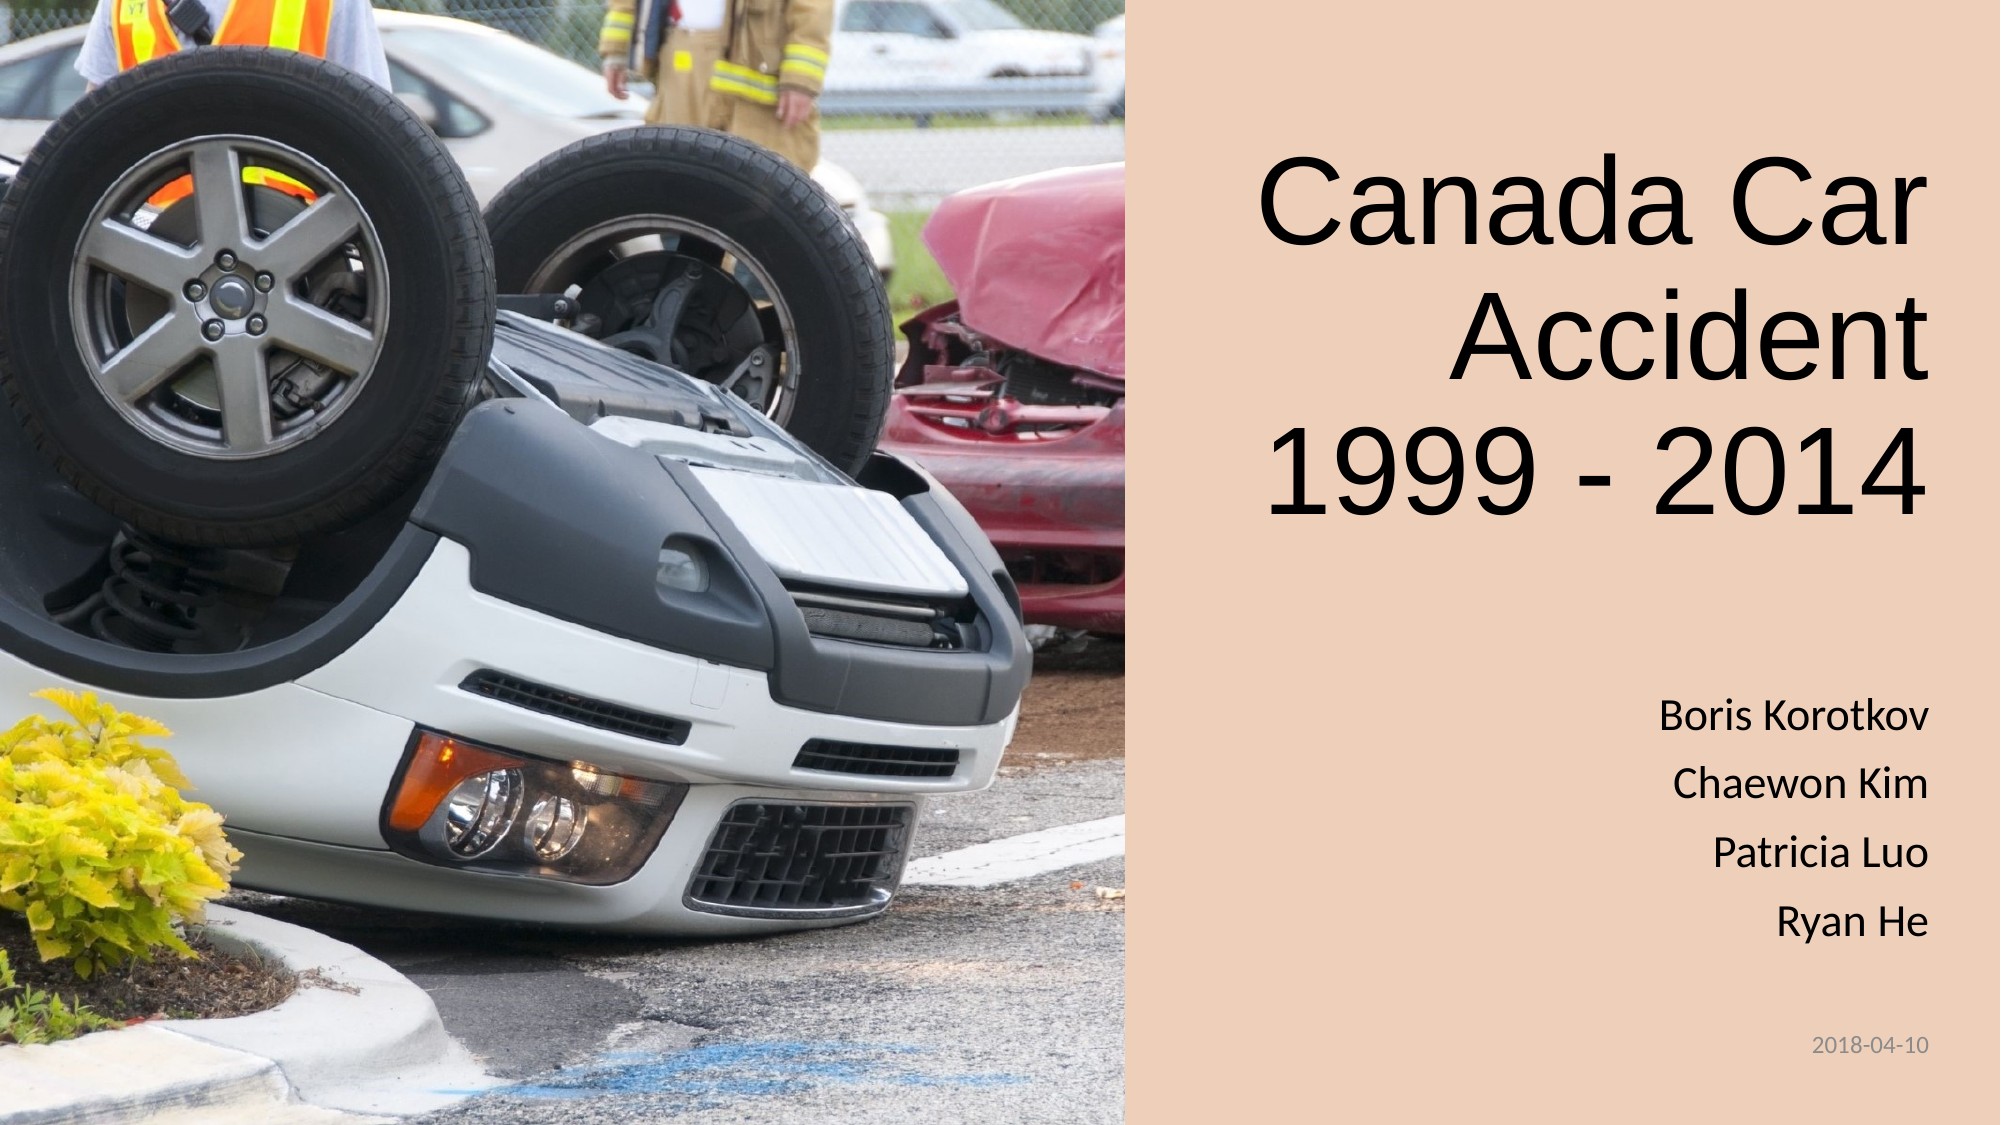

# Canada Car Accident 1999 - 2014
Boris Korotkov
Chaewon Kim
Patricia Luo
Ryan He
2018-04-10